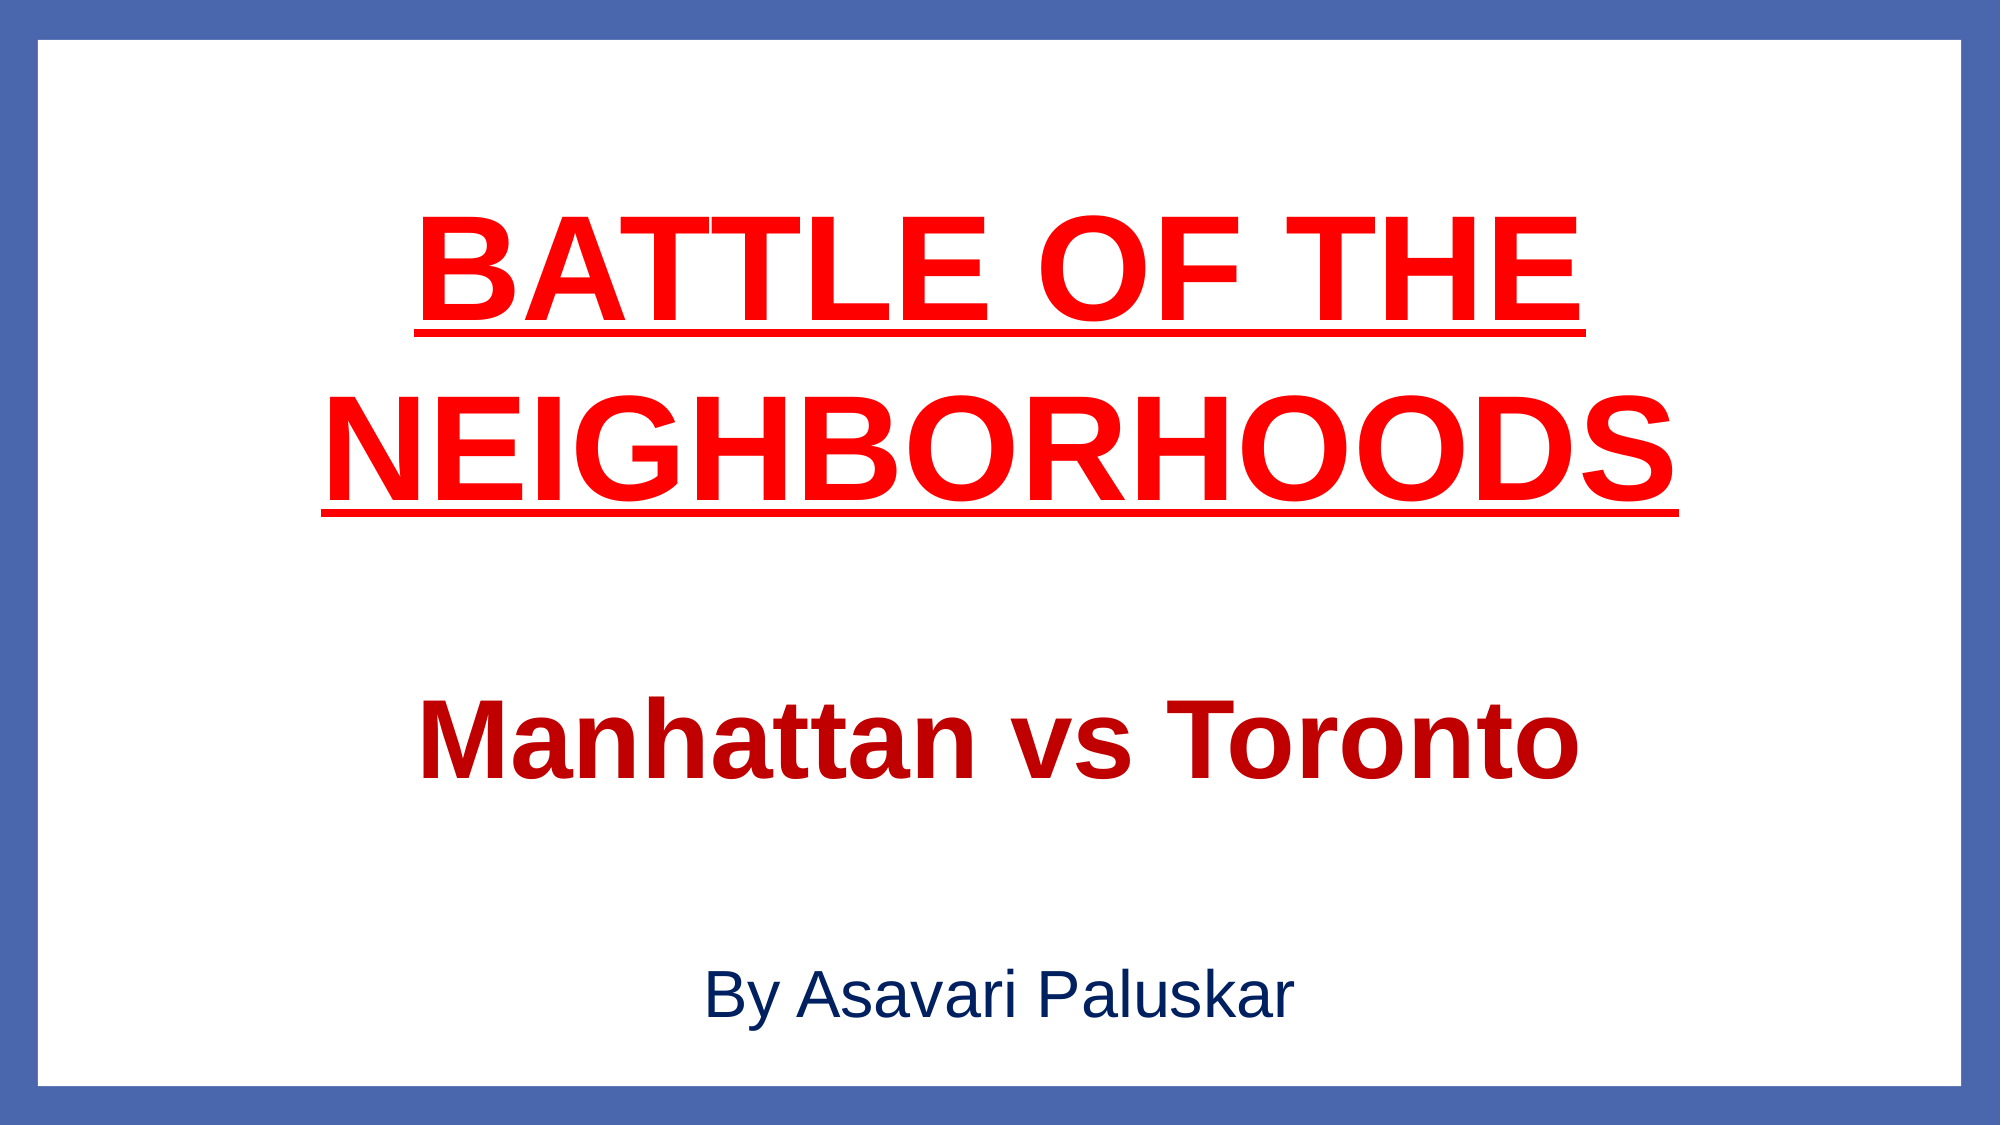

BATTLE OF THE NEIGHBORHOODS

Manhattan vs Toronto

By Asavari Paluskar